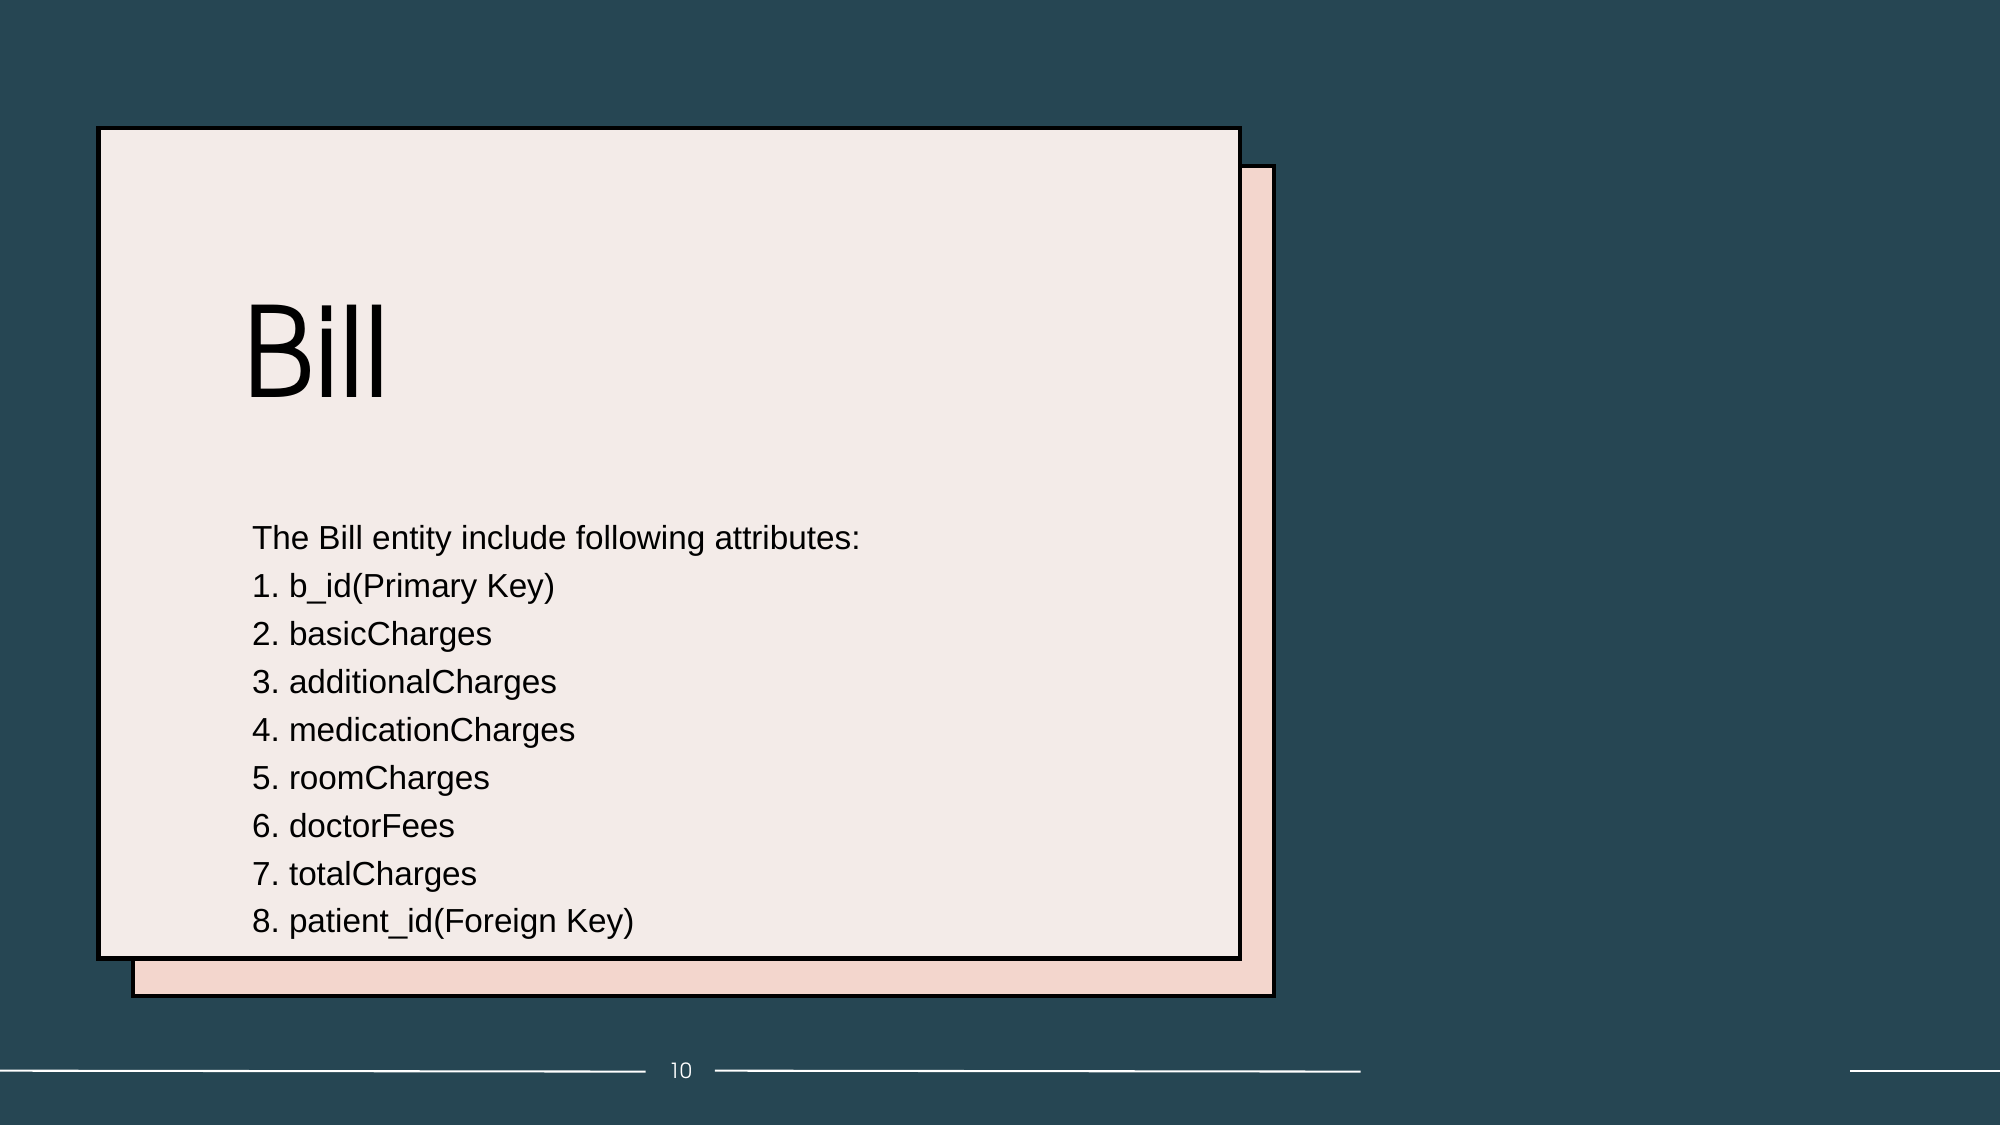

# Bill
The Bill entity include following attributes:
1. b_id(Primary Key)
2. basicCharges
3. additionalCharges
4. medicationCharges
5. roomCharges
6. doctorFees
7. totalCharges
8. patient_id(Foreign Key)

10